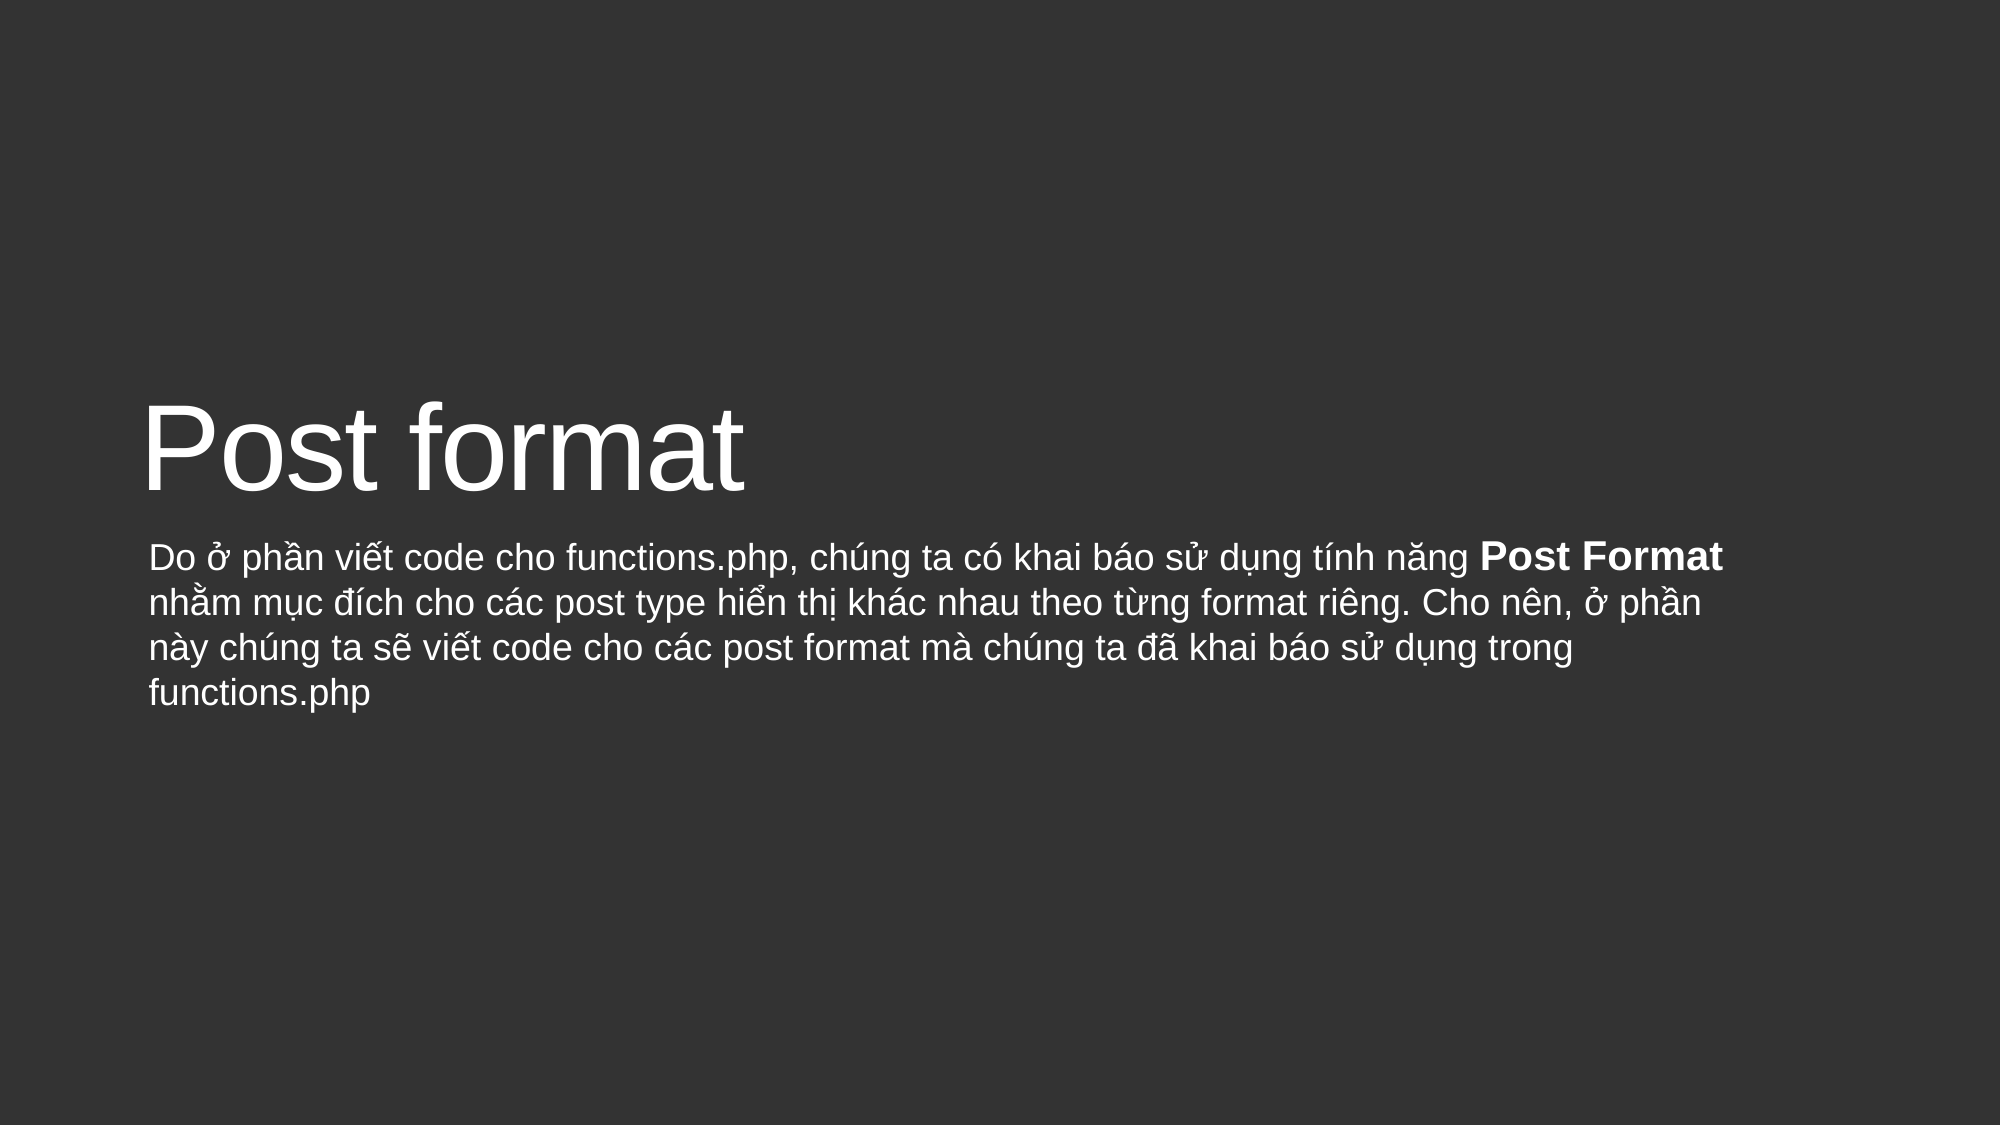

# Post format
Do ở phần viết code cho functions.php, chúng ta có khai báo sử dụng tính năng Post Format nhằm mục đích cho các post type hiển thị khác nhau theo từng format riêng. Cho nên, ở phần này chúng ta sẽ viết code cho các post format mà chúng ta đã khai báo sử dụng trong functions.php